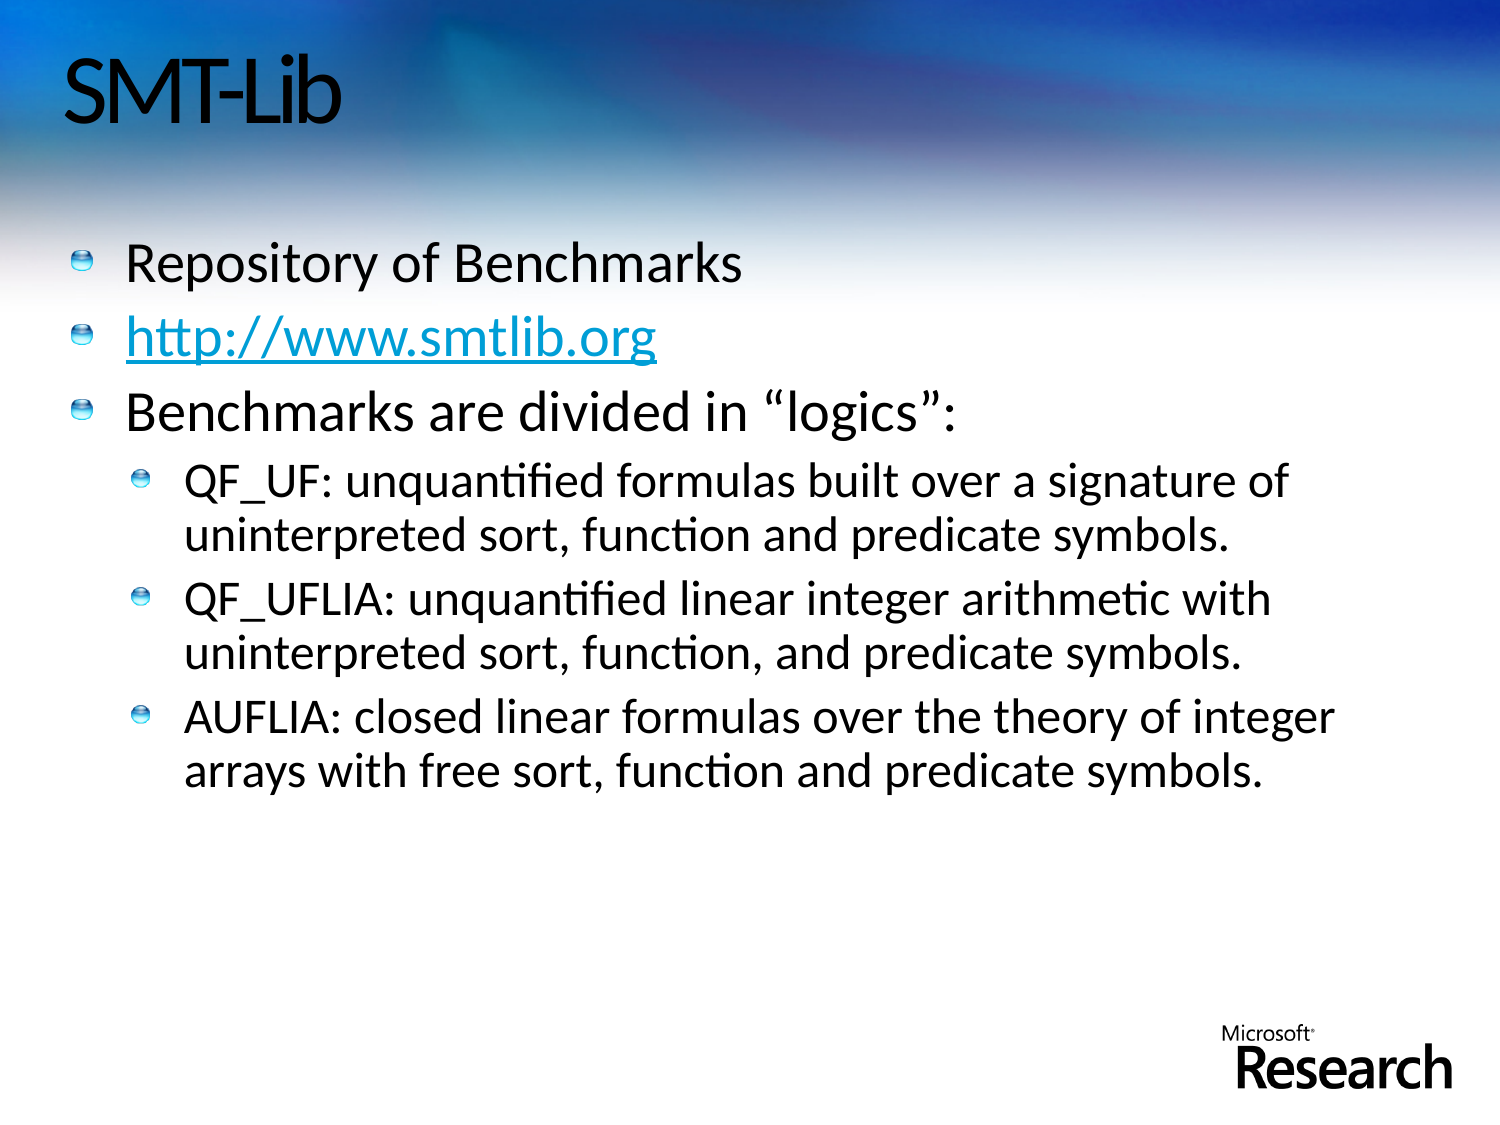

# SMT-Lib
Repository of Benchmarks
http://www.smtlib.org
Benchmarks are divided in “logics”:
QF_UF: unquantified formulas built over a signature of uninterpreted sort, function and predicate symbols.
QF_UFLIA: unquantified linear integer arithmetic with uninterpreted sort, function, and predicate symbols.
AUFLIA: closed linear formulas over the theory of integer arrays with free sort, function and predicate symbols.